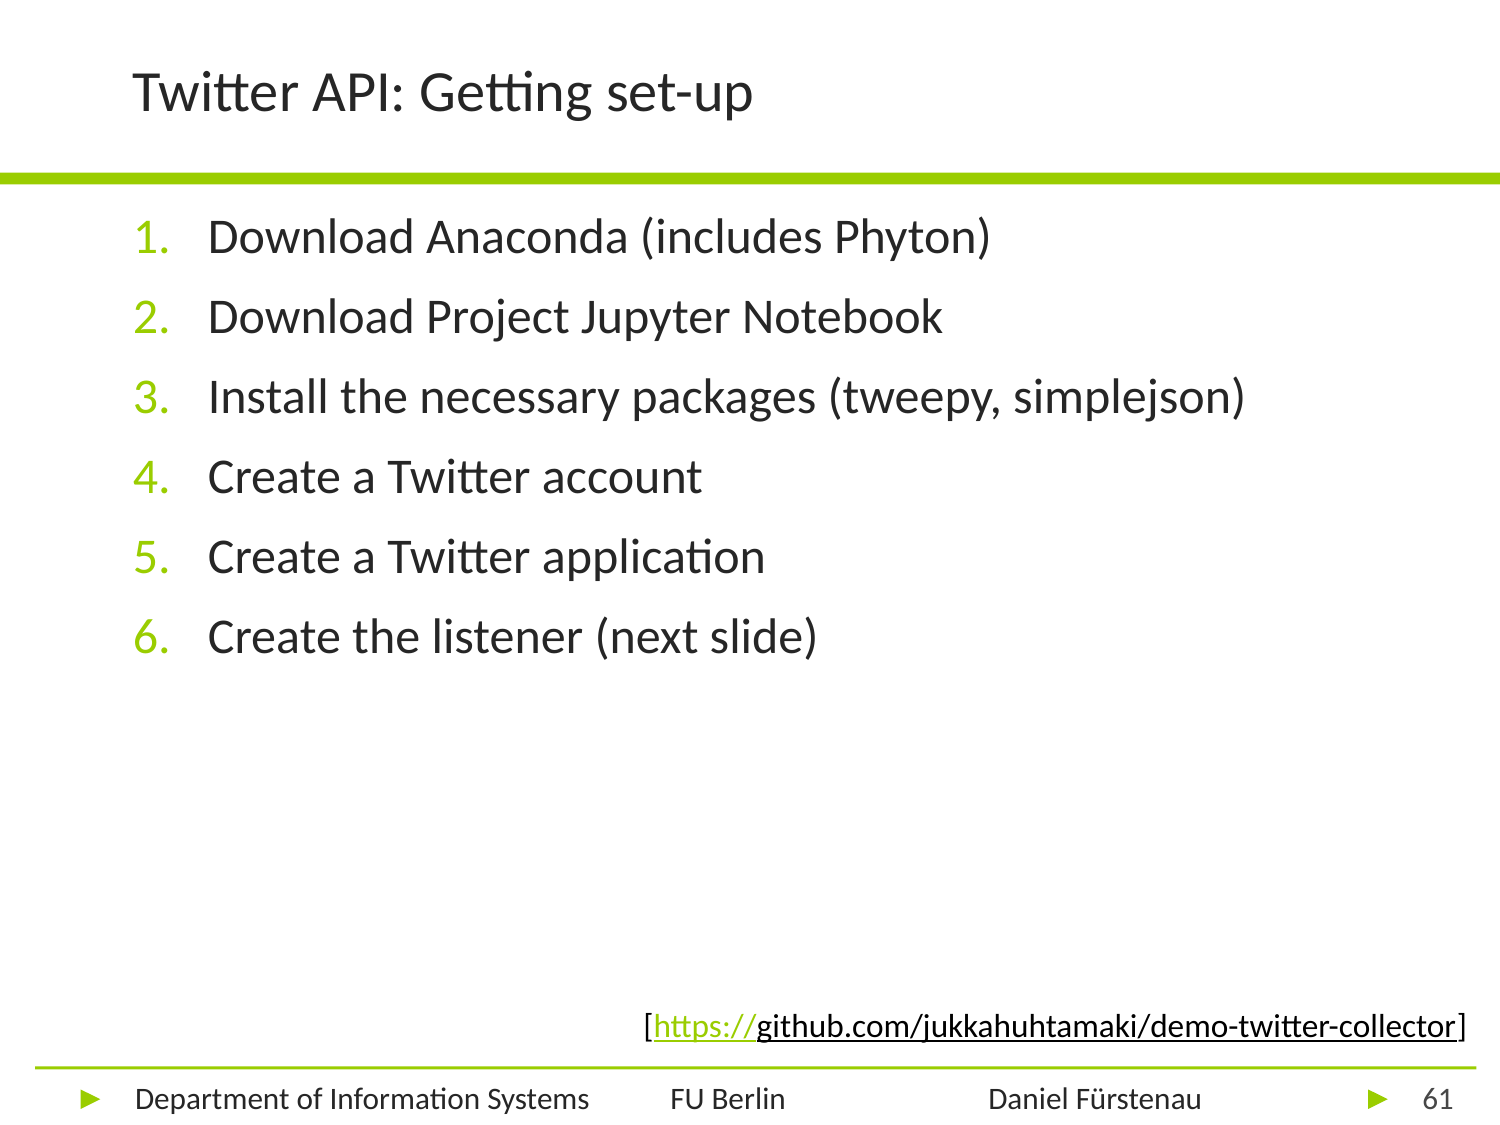

# Twitter API: Getting set-up
Download Anaconda (includes Phyton)
Download Project Jupyter Notebook
Install the necessary packages (tweepy, simplejson)
Create a Twitter account
Create a Twitter application
Create the listener (next slide)

[https://github.com/jukkahuhtamaki/demo-twitter-collector]
61